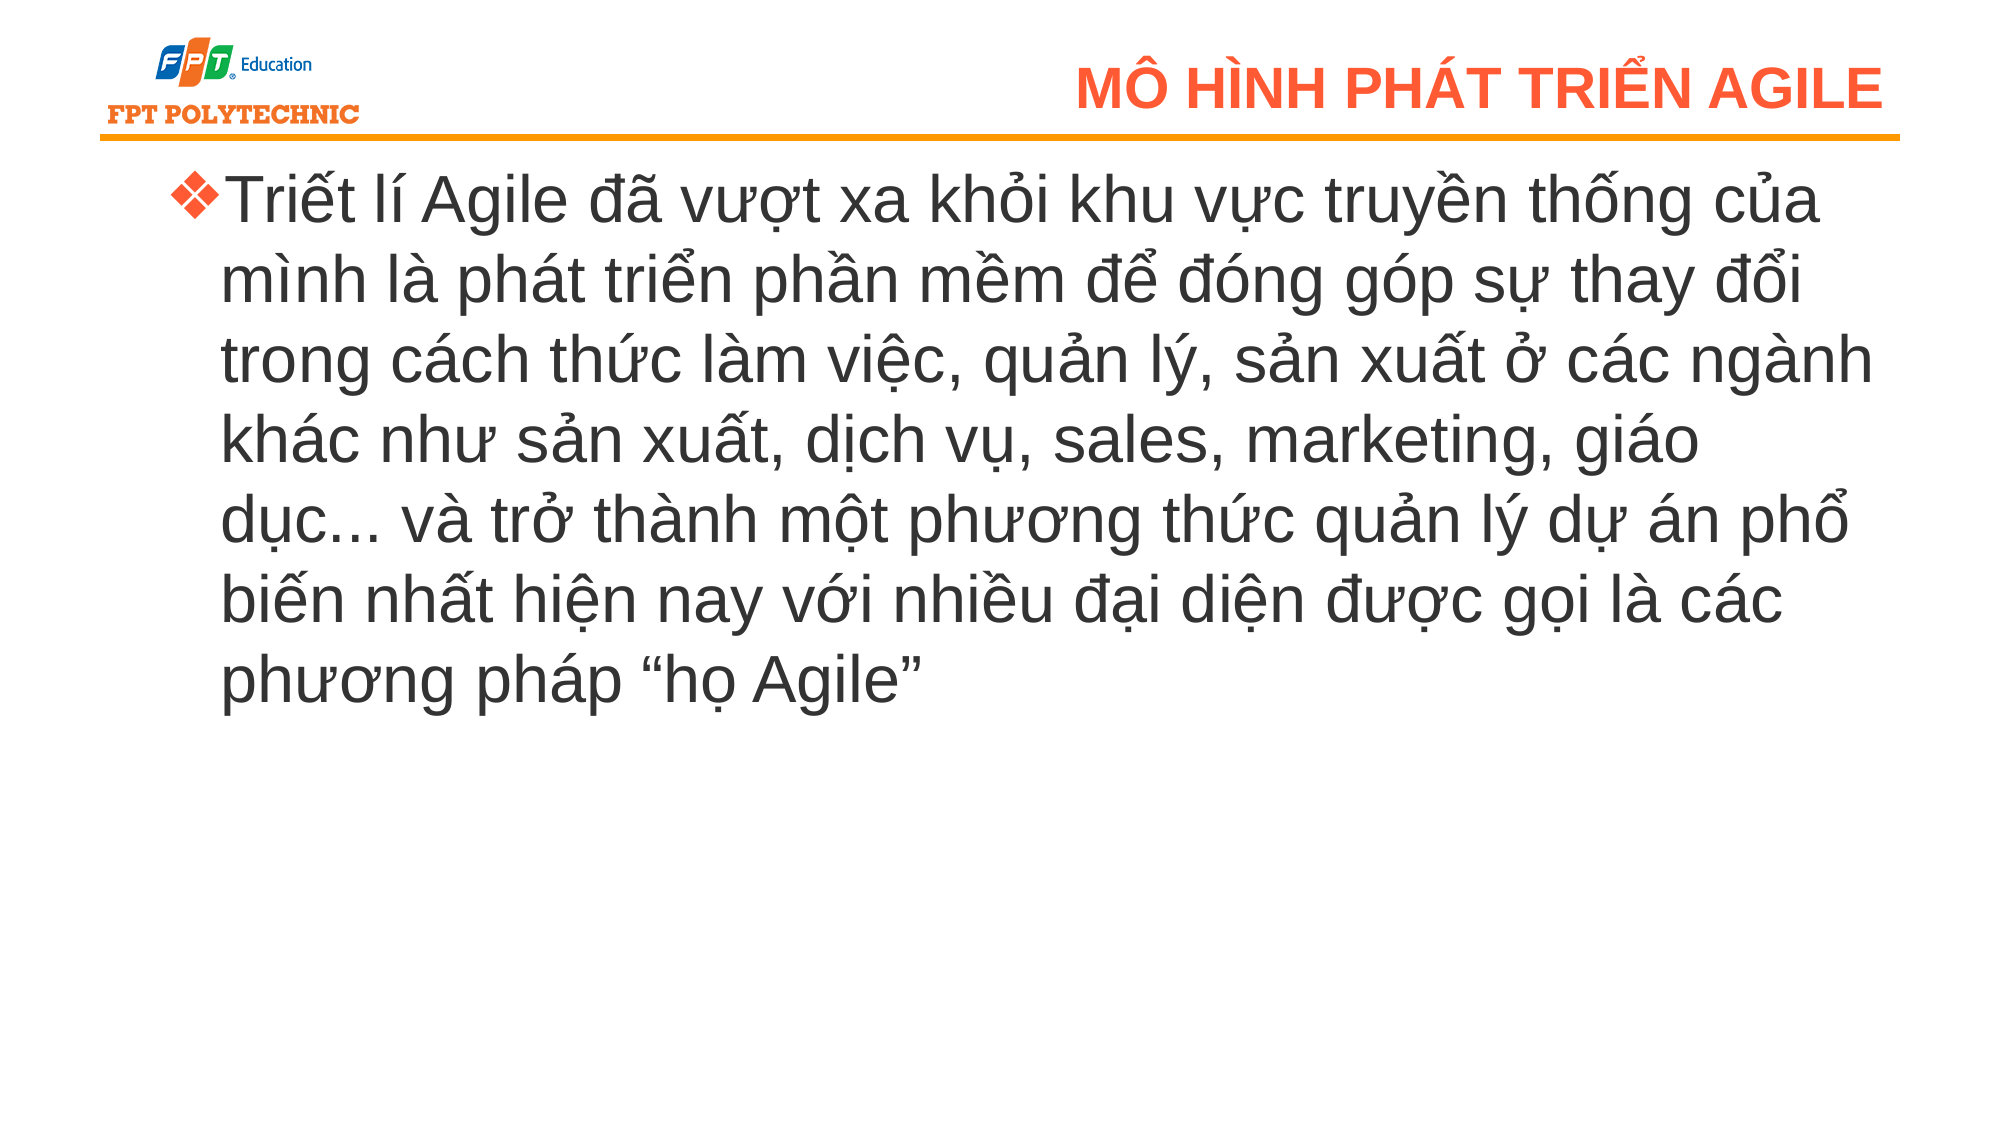

# Mô hình phát triển agile
Triết lí Agile đã vượt xa khỏi khu vực truyền thống của mình là phát triển phần mềm để đóng góp sự thay đổi trong cách thức làm việc, quản lý, sản xuất ở các ngành khác như sản xuất, dịch vụ, sales, marketing, giáo dục... và trở thành một phương thức quản lý dự án phổ biến nhất hiện nay với nhiều đại diện được gọi là các phương pháp “họ Agile”